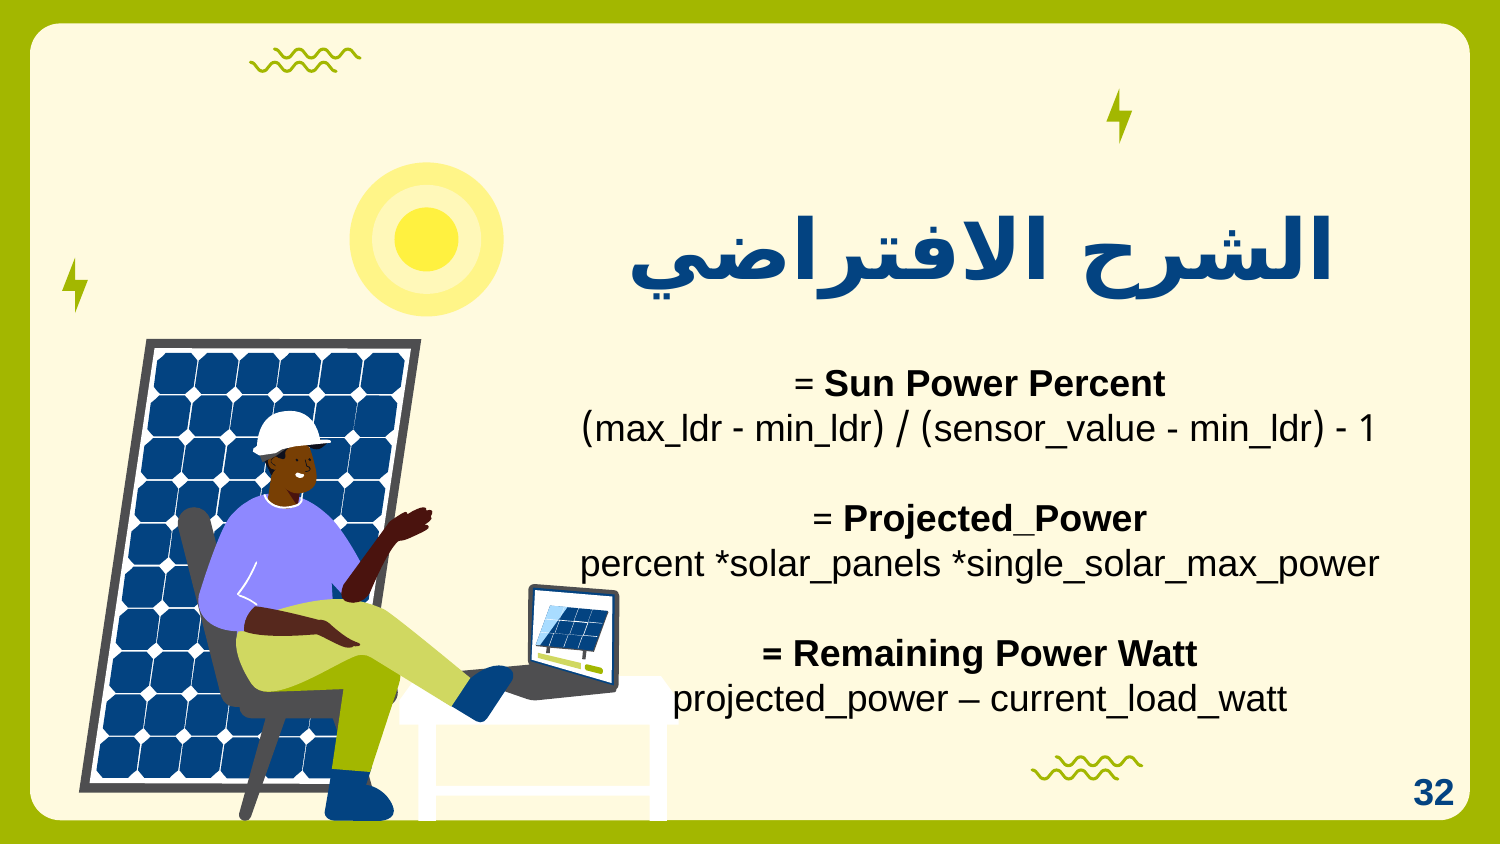

# الشرح الافتراضي

Sun Power Percent =
1 - (sensor_value - min_ldr) / (max_ldr - min_ldr)

Projected_Power =
percent *solar_panels *single_solar_max_power

Remaining Power Watt =
projected_power – current_load_watt
32